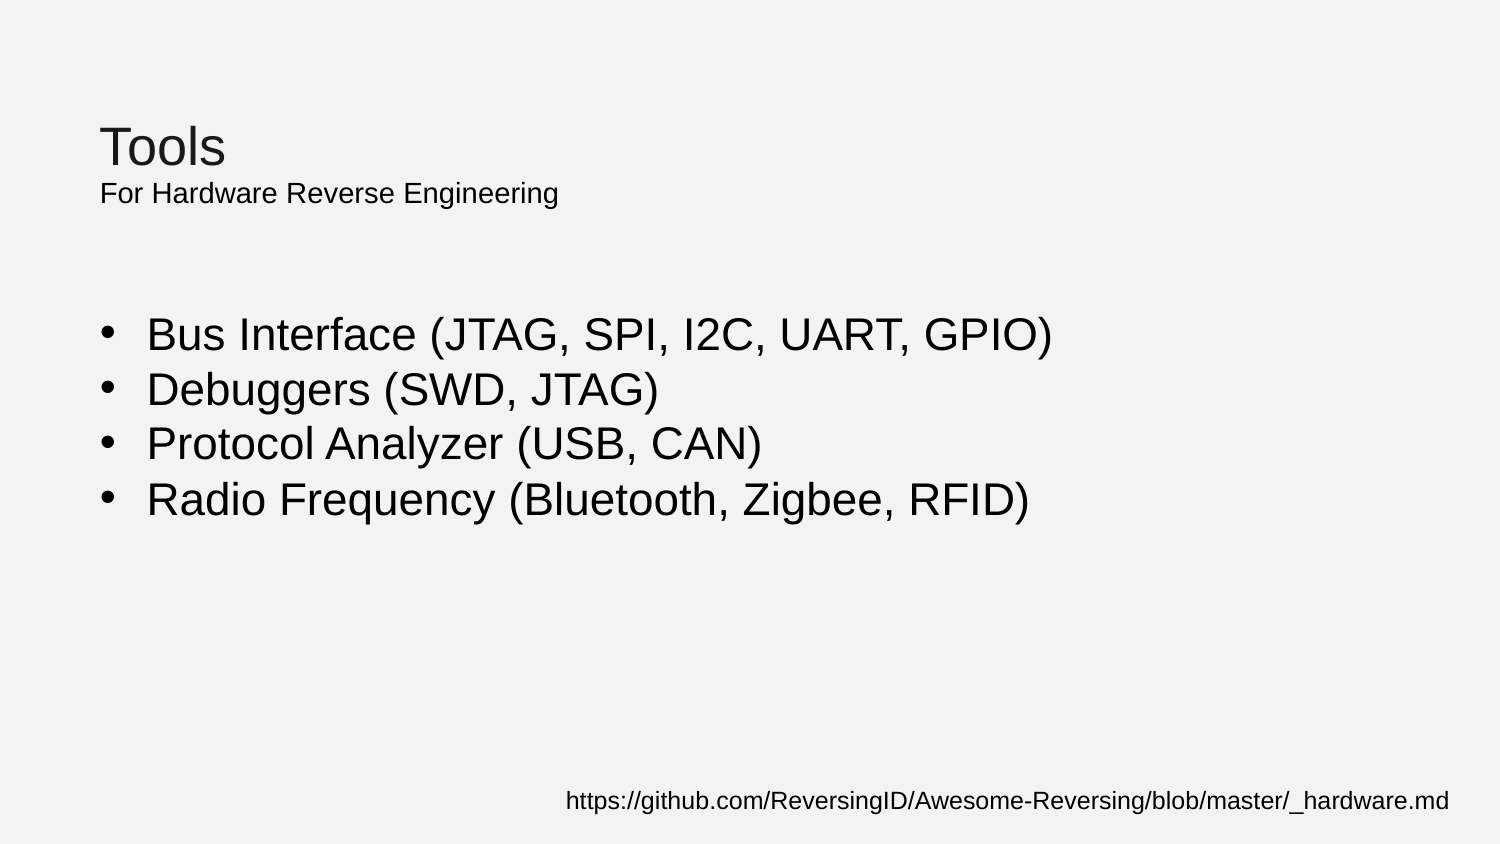

#
Tools
For Hardware Reverse Engineering
Bus Interface (JTAG, SPI, I2C, UART, GPIO)
Debuggers (SWD, JTAG)
Protocol Analyzer (USB, CAN)
Radio Frequency (Bluetooth, Zigbee, RFID)

https://github.com/ReversingID/Awesome-Reversing/blob/master/_hardware.md